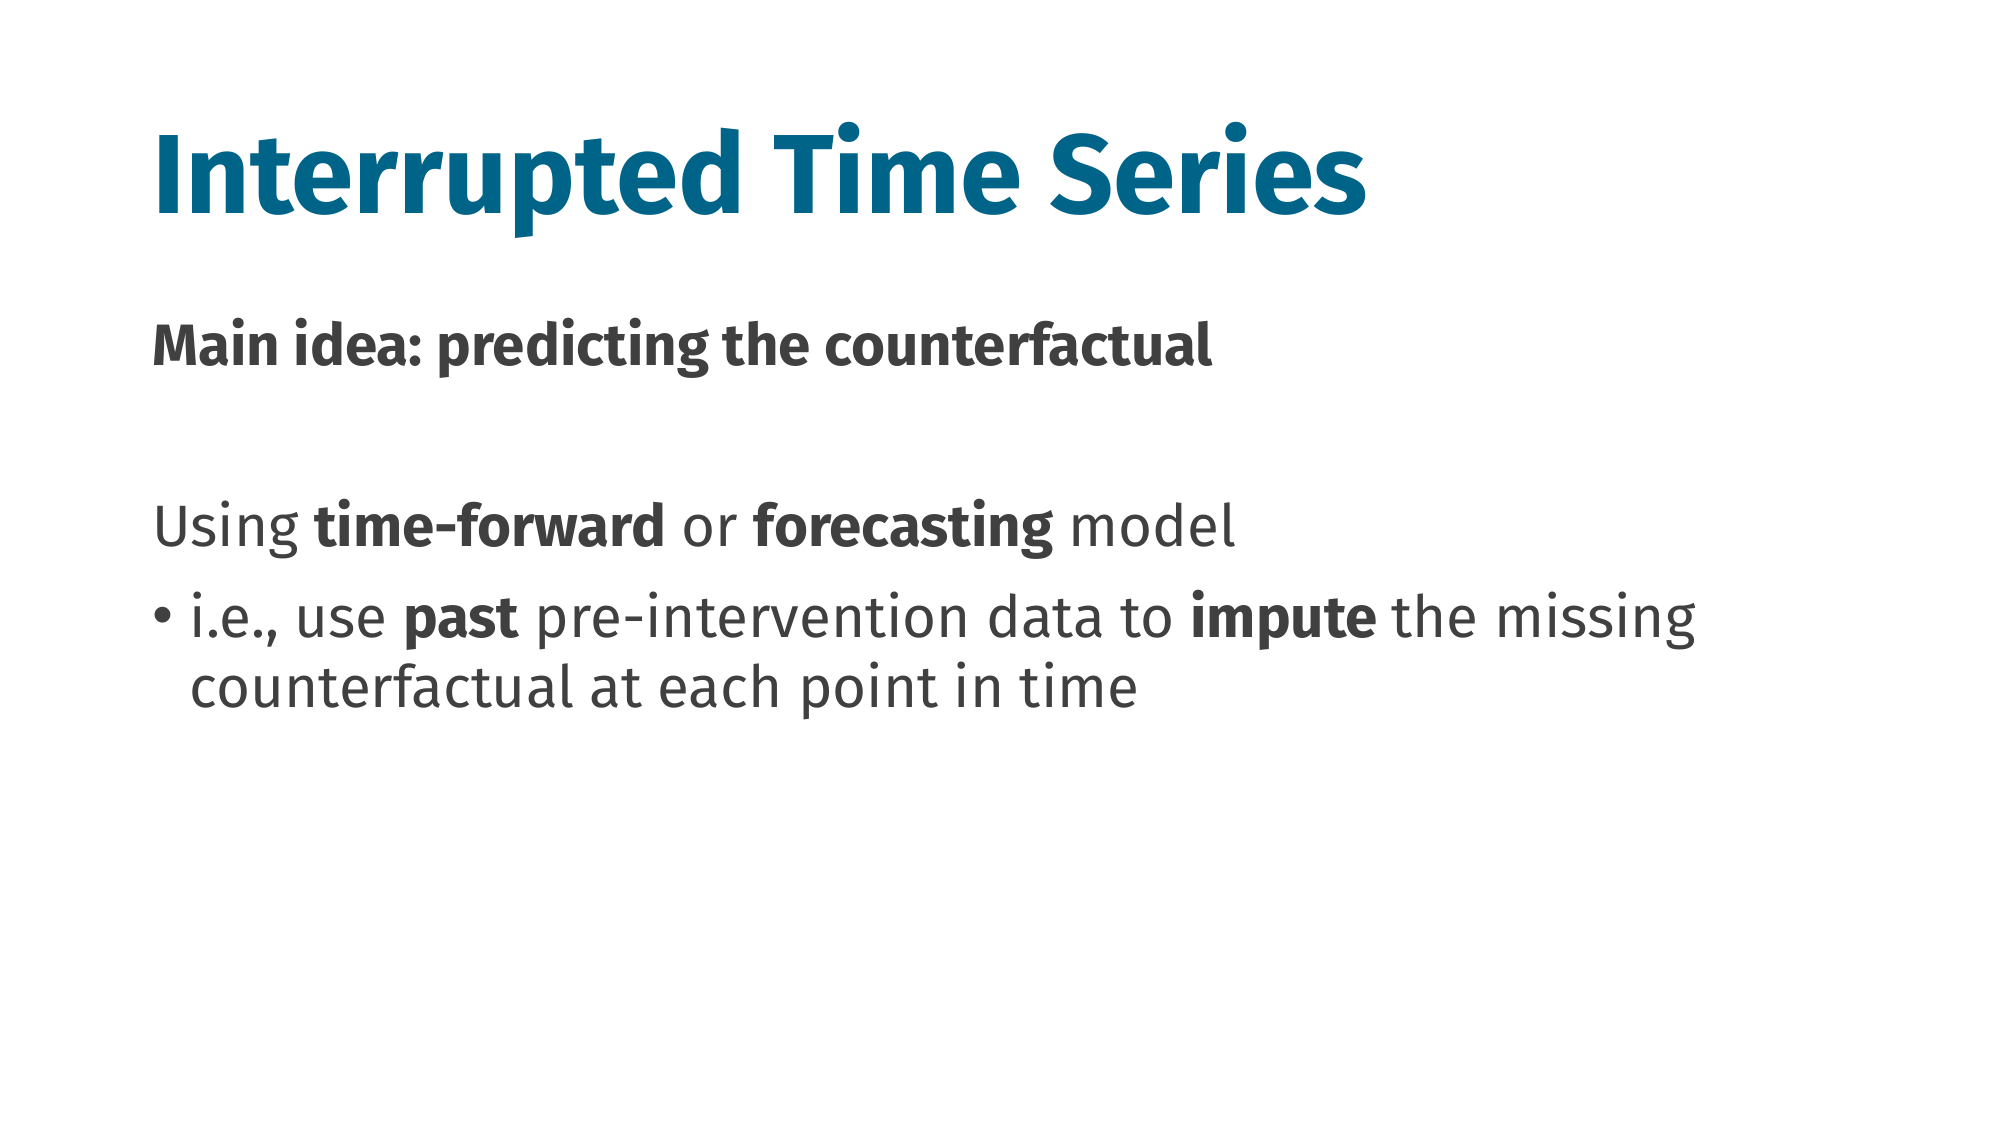

# Interrupted Time Series
Main idea: predicting the counterfactual

Using time-forward or forecasting model
i.e., use past pre-intervention data to impute the missing counterfactual at each point in time